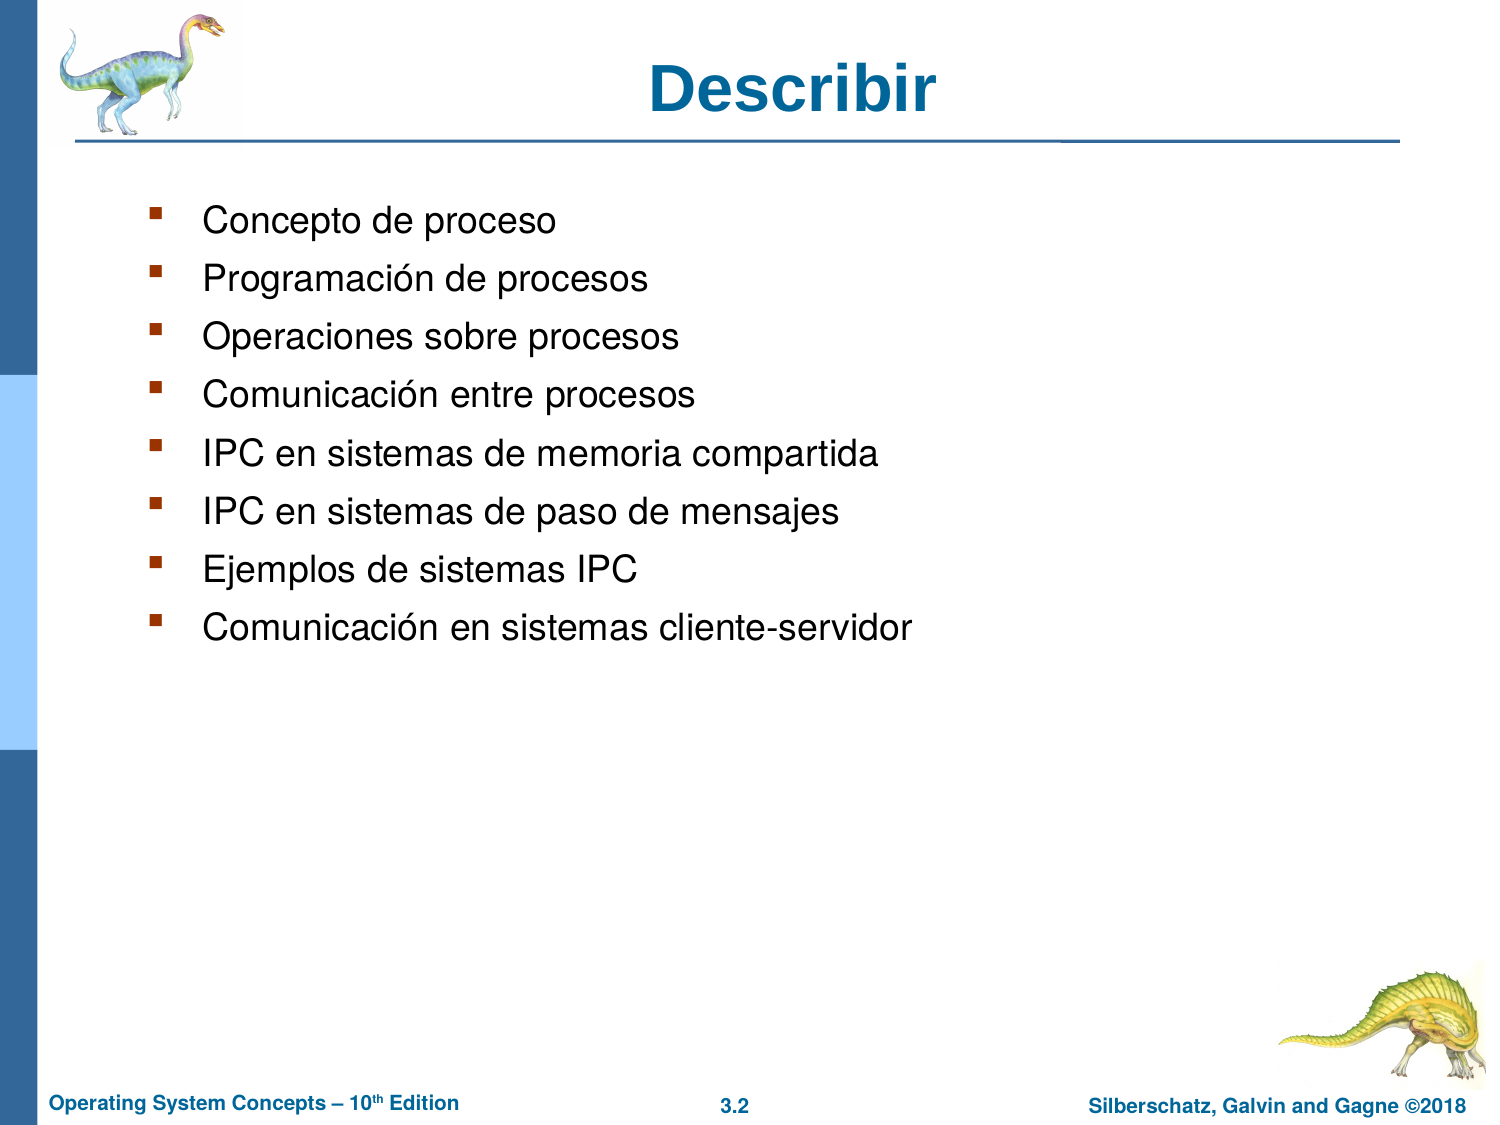

# Describir
Concepto de proceso
Programación de procesos
Operaciones sobre procesos
Comunicación entre procesos
IPC en sistemas de memoria compartida
IPC en sistemas de paso de mensajes
Ejemplos de sistemas IPC
Comunicación en sistemas cliente-servidor